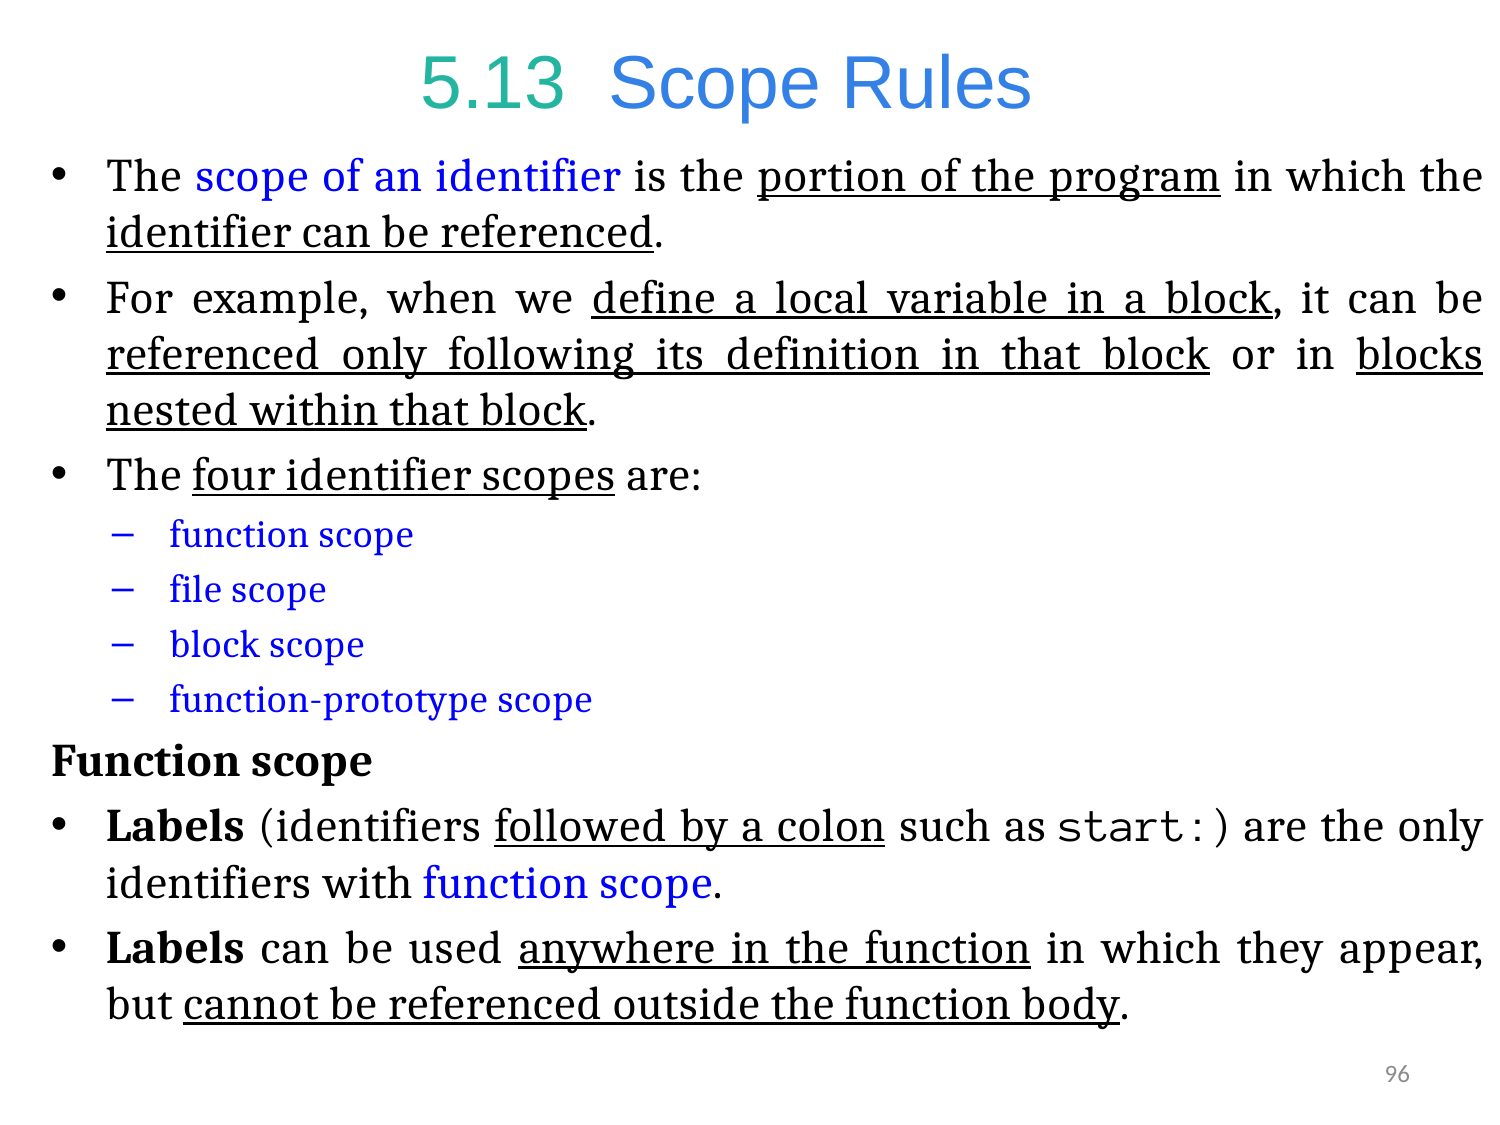

# 5.13  Scope Rules
The scope of an identifier is the portion of the program in which the identifier can be referenced.
For example, when we define a local variable in a block, it can be referenced only following its definition in that block or in blocks nested within that block.
The four identifier scopes are:
function scope
file scope
block scope
function-prototype scope
Function scope
Labels (identifiers followed by a colon such as start:) are the only identifiers with function scope.
Labels can be used anywhere in the function in which they appear, but cannot be referenced outside the function body.
96